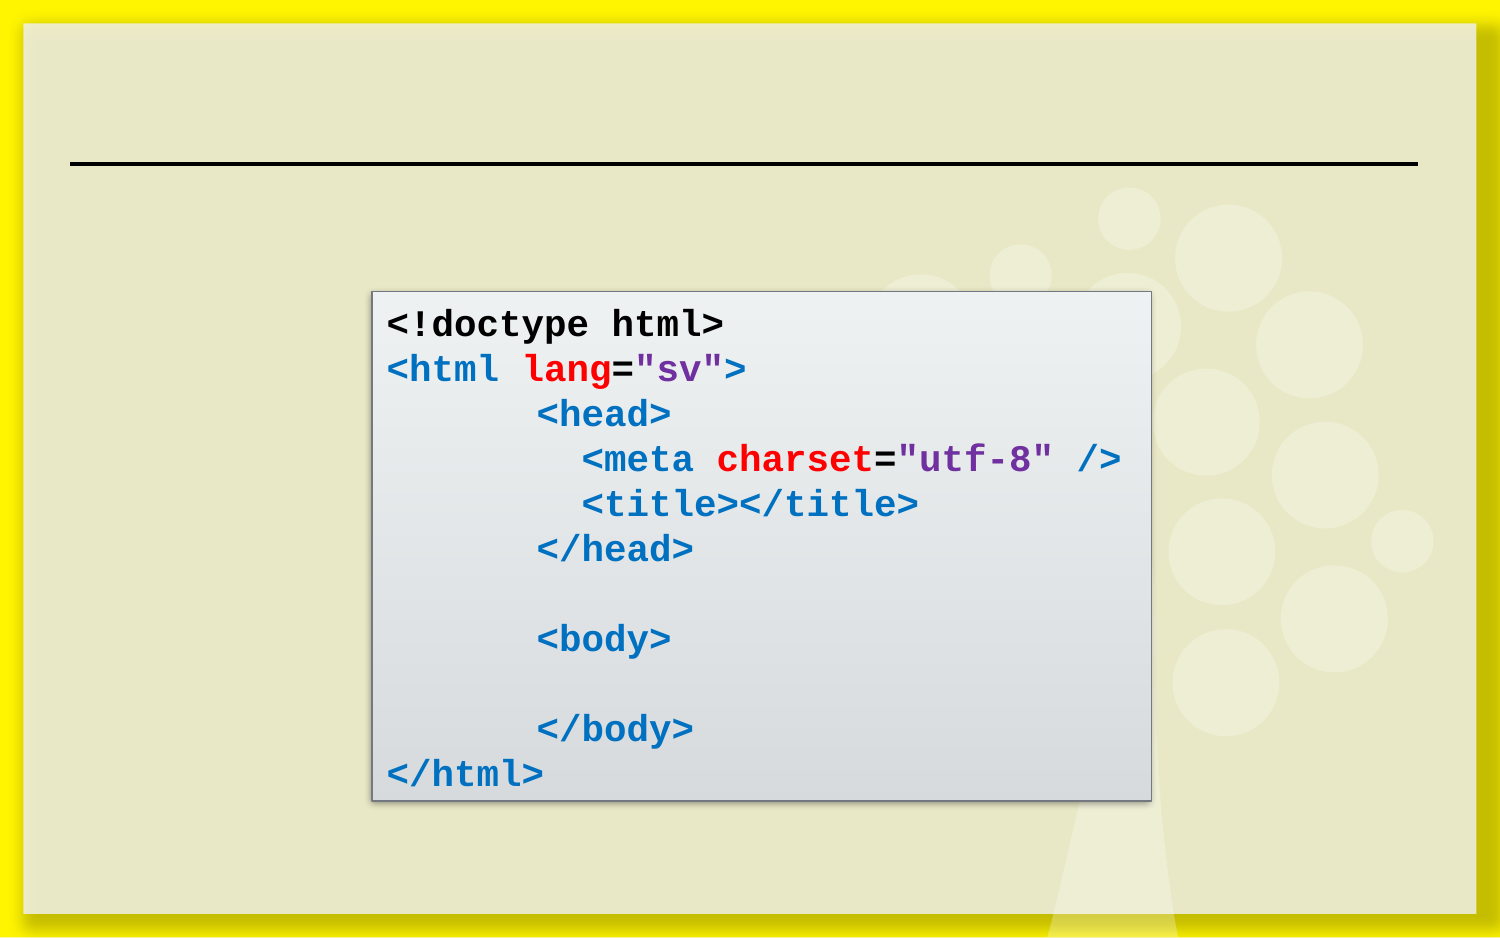

#
<!doctype html>
<html lang="sv">
	<head>
	  <meta charset="utf-8" />
	  <title></title>
	</head>

	<body>

	</body>
</html>